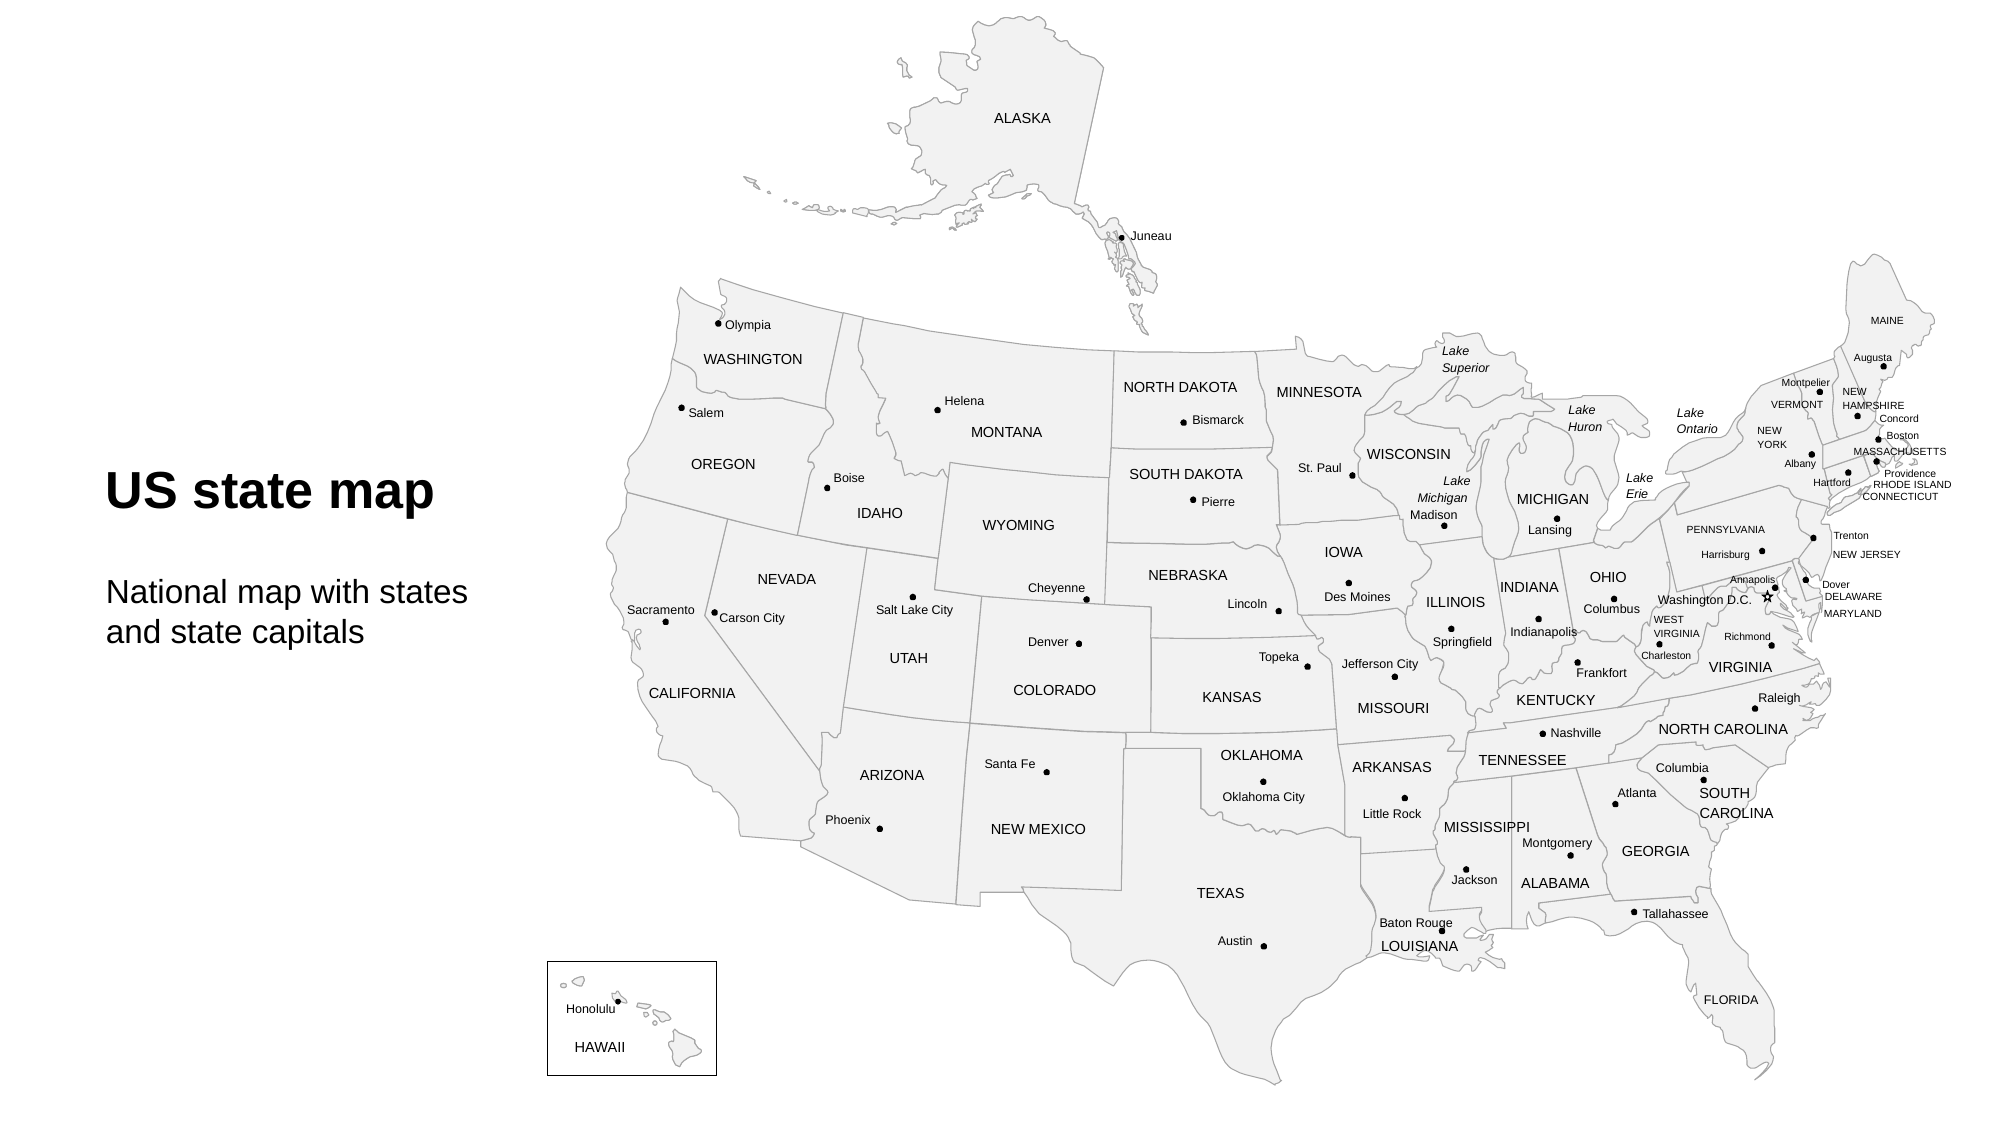

ALASKA
Juneau

MAINE
Olympia

Lake
WASHINGTON
Augusta
Superior

Montpelier
NORTH DAKOTA
MINNESOTA
NEW

Helena
VERMONT
HAMPSHIRE
Lake

Salem
Lake

Bismarck
Concord

Huron

Ontario
MONTANA
NEW
Boston

YORK
WISCONSIN
MASSACHUSETTS

OREGON
Albany

St. Paul
SOUTH DAKOTA
Providence

Boise
Lake

Lake
Hartford
RHODE ISLAND

Erie
Michigan
MICHIGAN
CONNECTICUT
Pierre

IDAHO
Madison

WYOMING

Lansing
PENNSYLVANIA
Trenton

IOWA

Harrisburg
NEW JERSEY
NEBRASKA
OHIO
NEVADA
Annapolis

INDIANA
Dover

Cheyenne

Des Moines

DELAWARE
Washington D.C.
ILLINOIS

Lincoln

Columbus
Sacramento
Salt Lake City
MARYLAND

Carson City
WEST

Indianapolis

VIRGINIA
Richmond
Denver
Springfield

Topeka
Charleston
UTAH
Jefferson City
VIRGINIA

Frankfort

COLORADO
CALIFORNIA
KANSAS
Raleigh
KENTUCKY
MISSOURI

NORTH CAROLINA
Nashville

OKLAHOMA
TENNESSEE
Santa Fe
ARKANSAS
Columbia
ARIZONA

SOUTH
Atlanta
Oklahoma City

CAROLINA
Little Rock
Phoenix
MISSISSIPPI
NEW MEXICO

Montgomery
GEORGIA

Jackson
ALABAMA
TEXAS
Tallahassee

Baton Rouge

Austin
LOUISIANA

FLORIDA

Honolulu
HAWAII

US state map

National map with states and state capitals